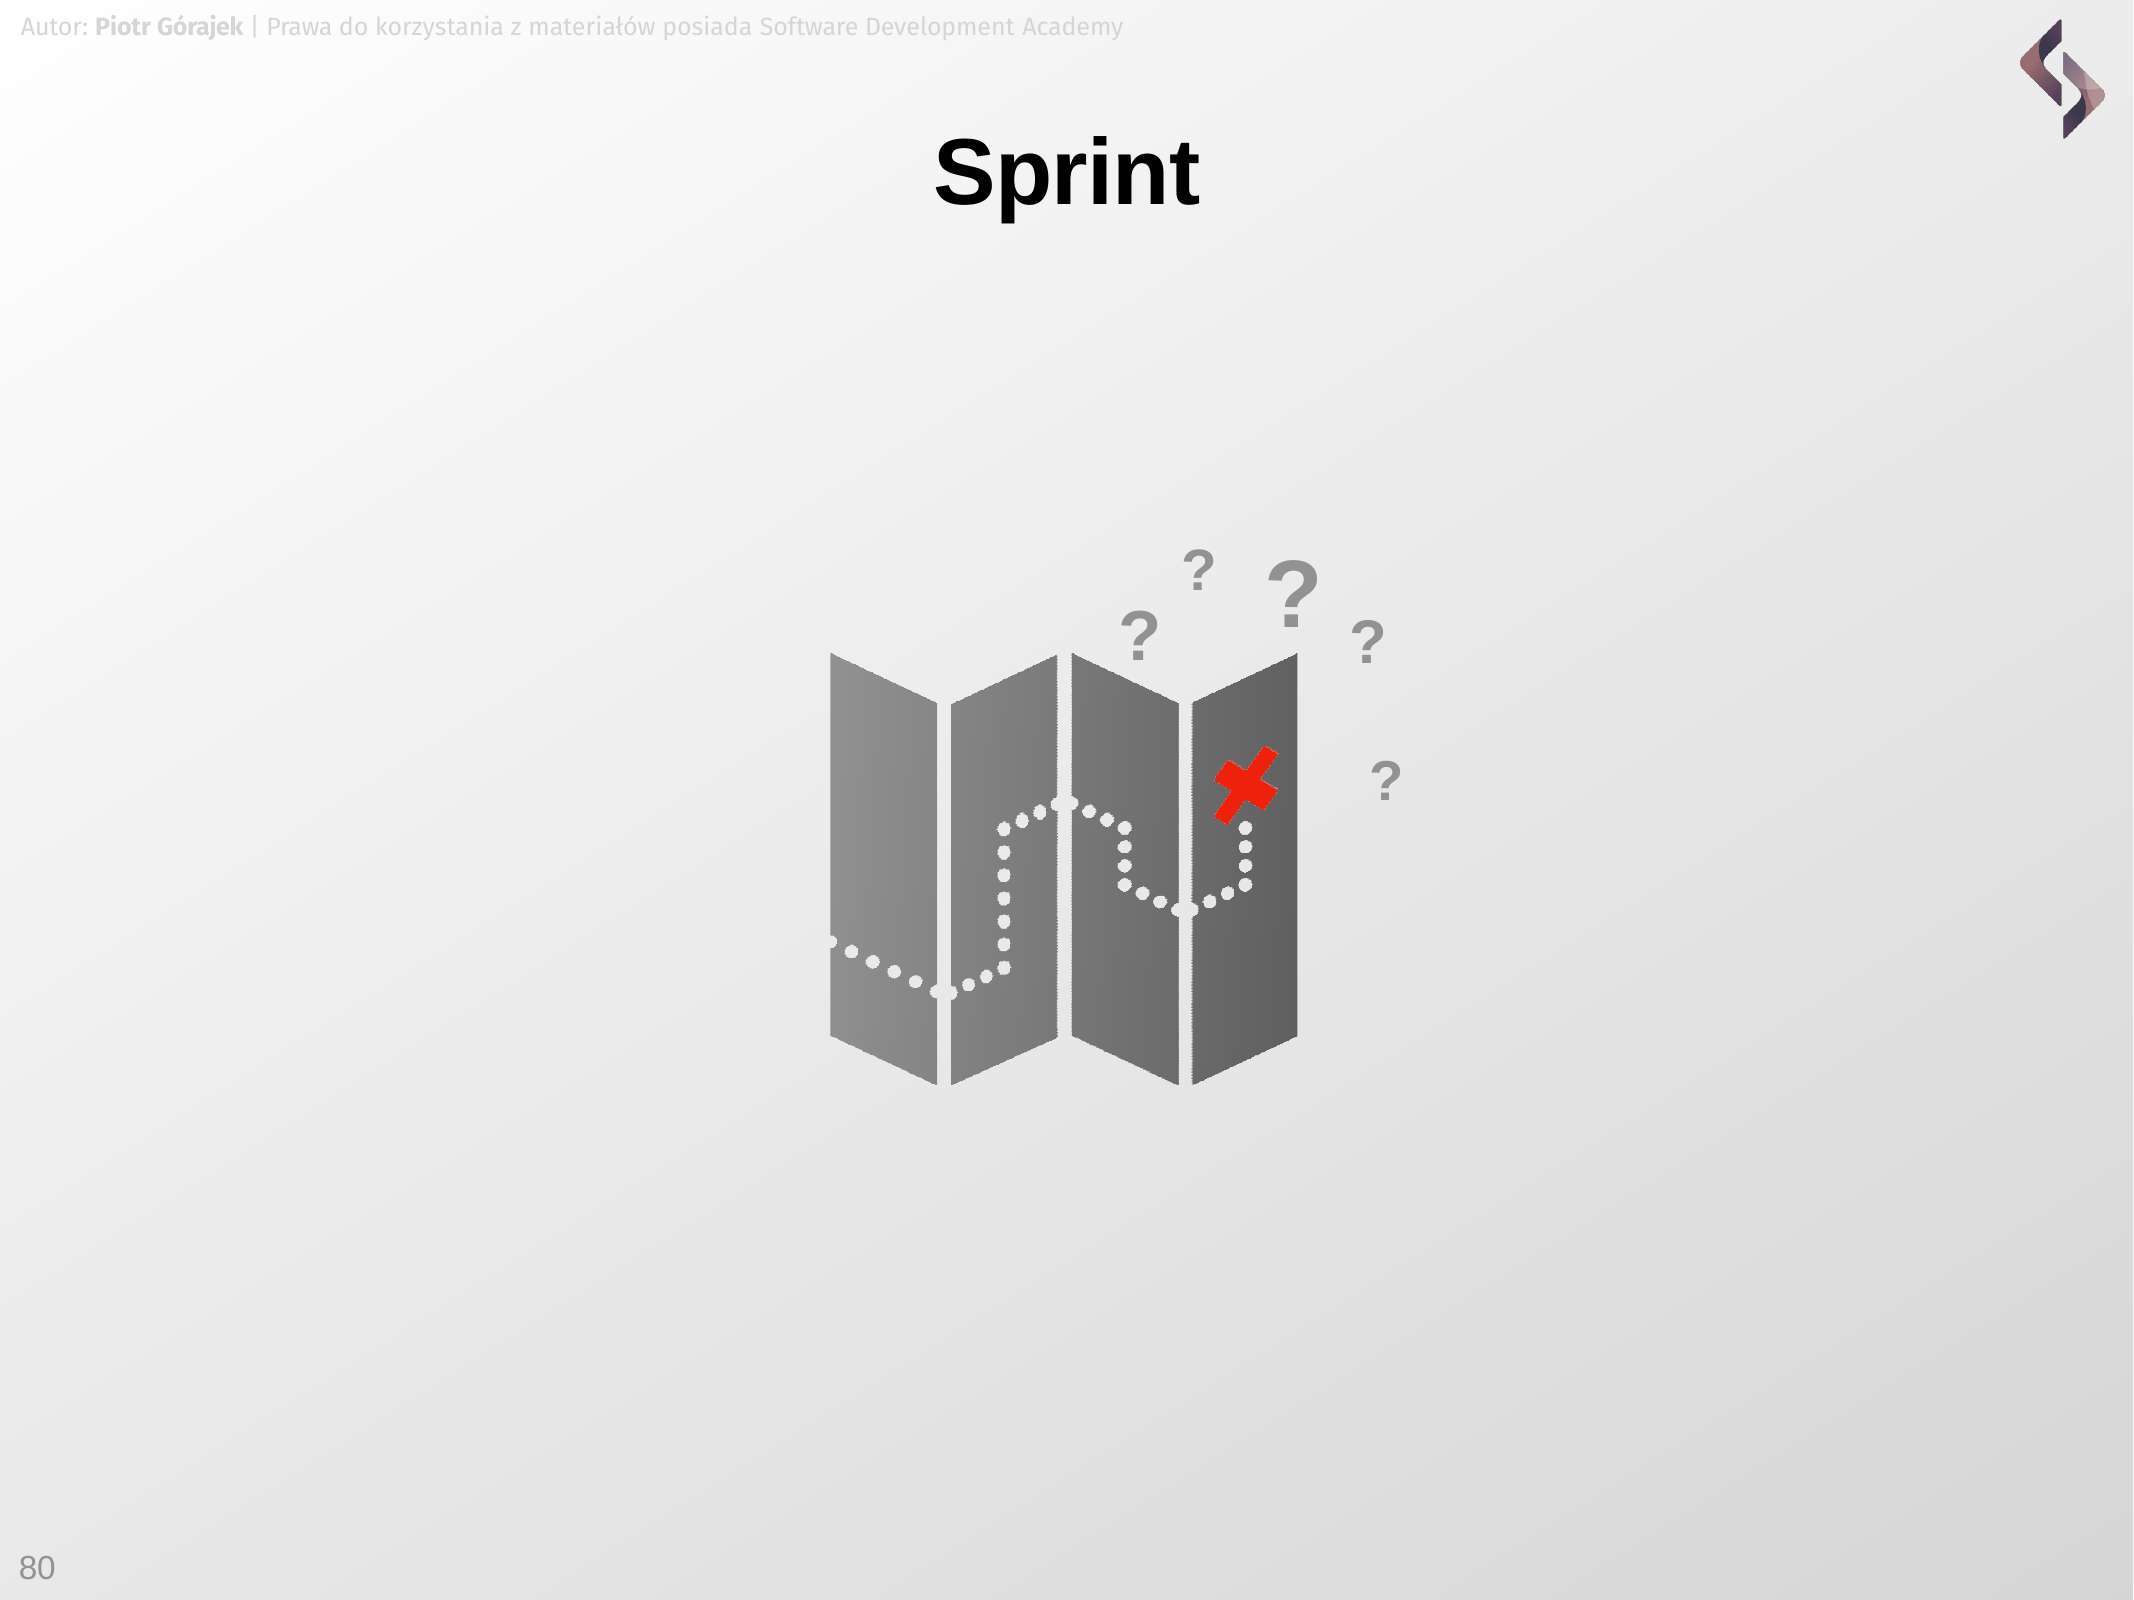

Autor: Piotr Górajek | Prawa do korzystania z materiałów posiada Software Development Academy
# Sprint
? ?
?
?
?

80